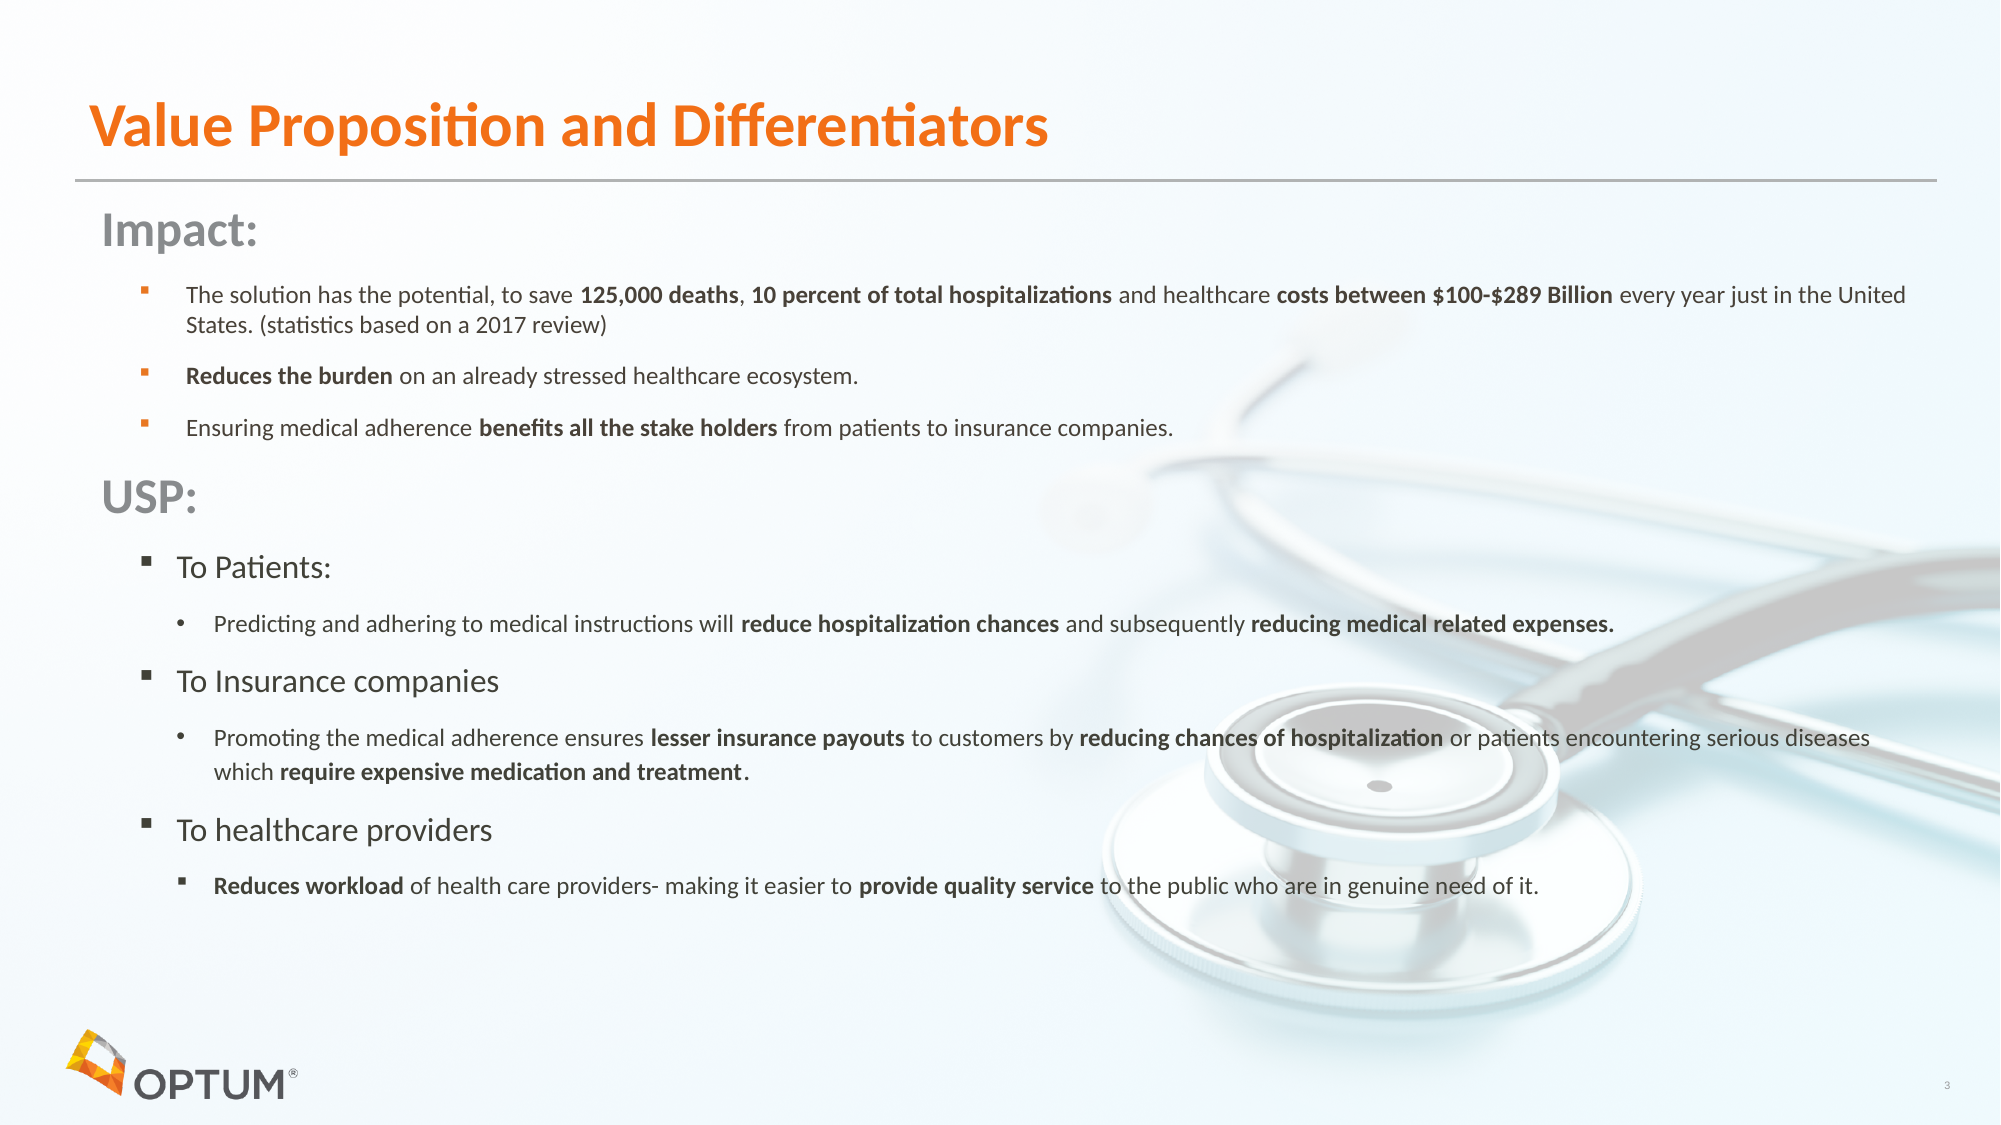

# Value Proposition and Differentiators
Impact:
The solution has the potential, to save 125,000 deaths, 10 percent of total hospitalizations and healthcare costs between $100-$289 Billion every year just in the United States. (statistics based on a 2017 review)
Reduces the burden on an already stressed healthcare ecosystem.
Ensuring medical adherence benefits all the stake holders from patients to insurance companies.
USP:
To Patients:
Predicting and adhering to medical instructions will reduce hospitalization chances and subsequently reducing medical related expenses.
To Insurance companies
Promoting the medical adherence ensures lesser insurance payouts to customers by reducing chances of hospitalization or patients encountering serious diseases which require expensive medication and treatment.
To healthcare providers
Reduces workload of health care providers- making it easier to provide quality service to the public who are in genuine need of it.
3